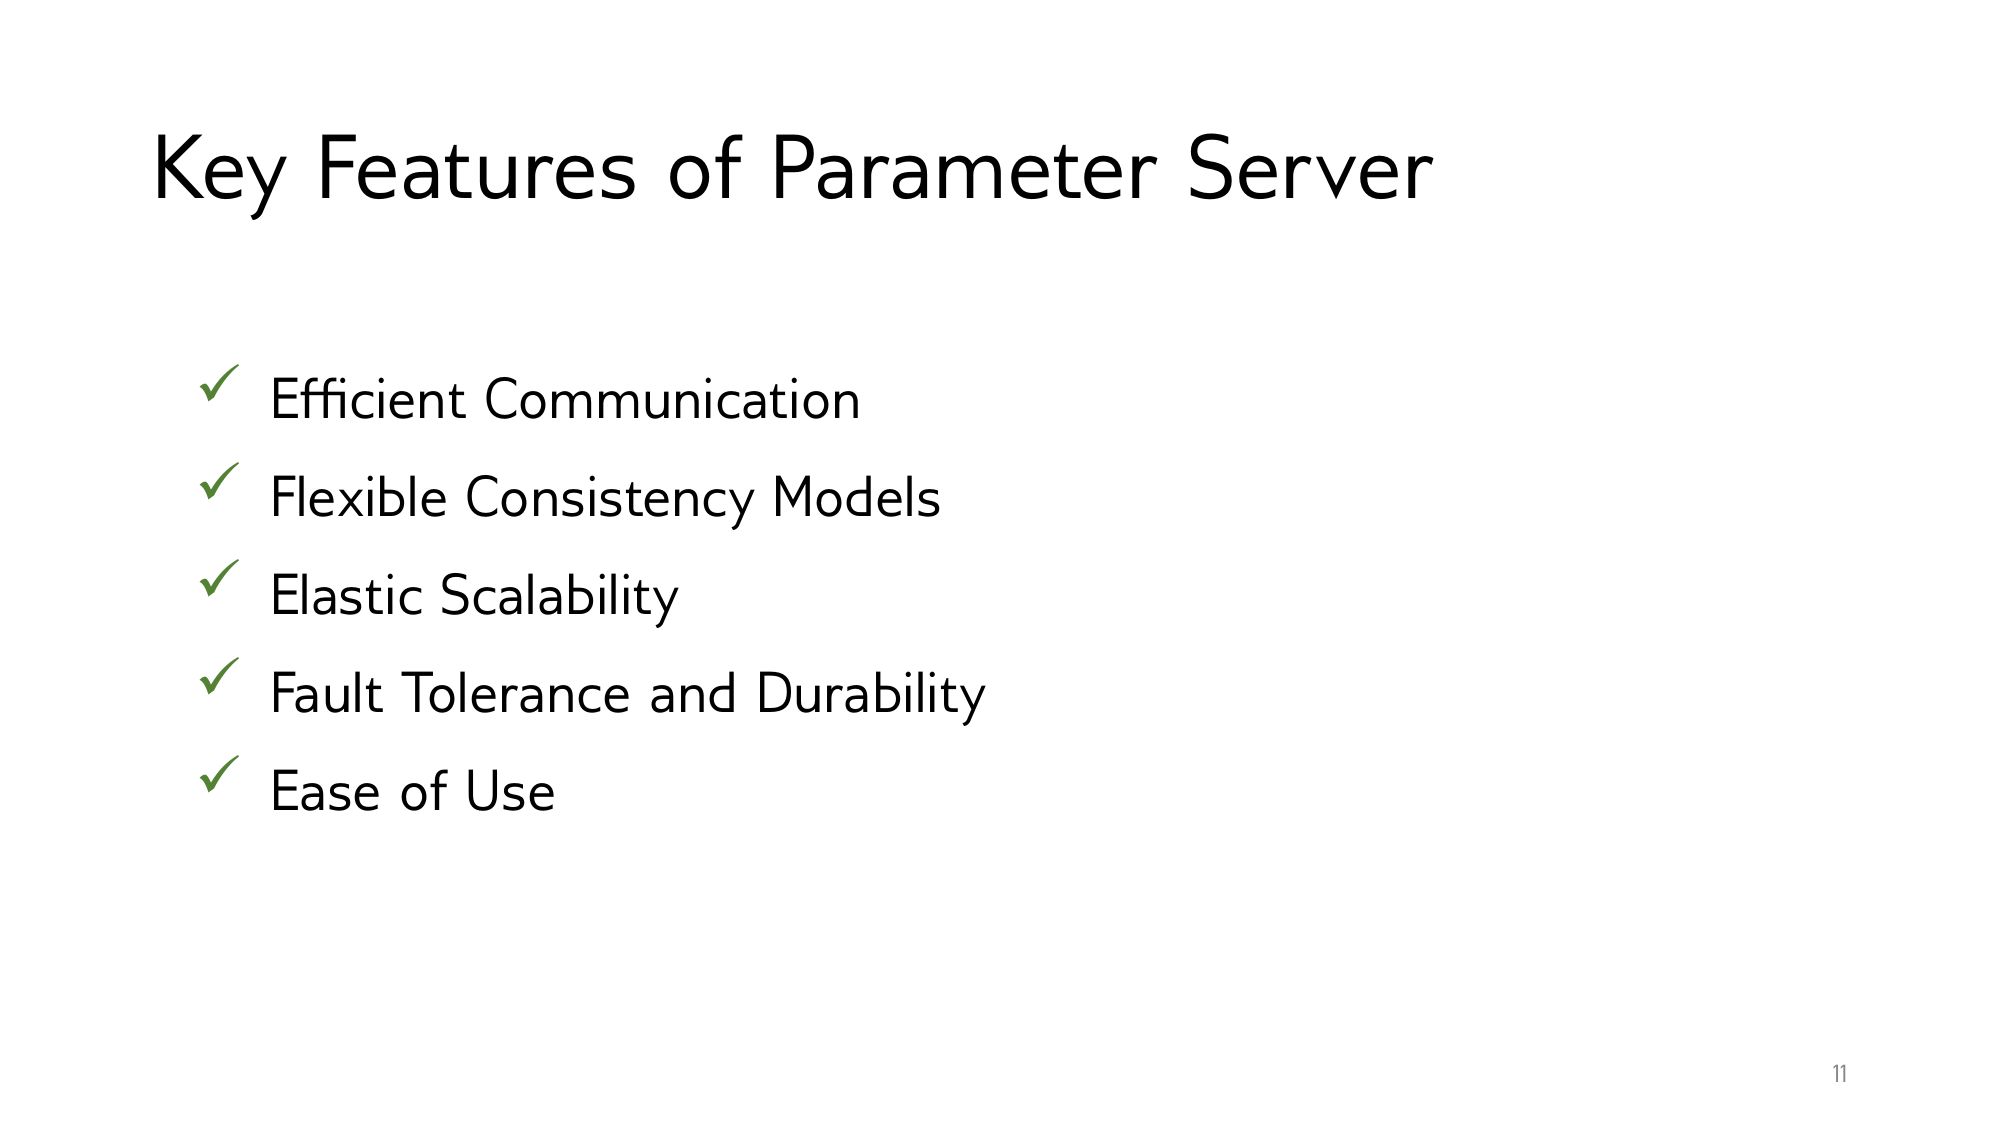

# Key Features of Parameter Server
Efficient Communication
Flexible Consistency Models
Elastic Scalability
Fault Tolerance and Durability
Ease of Use
11